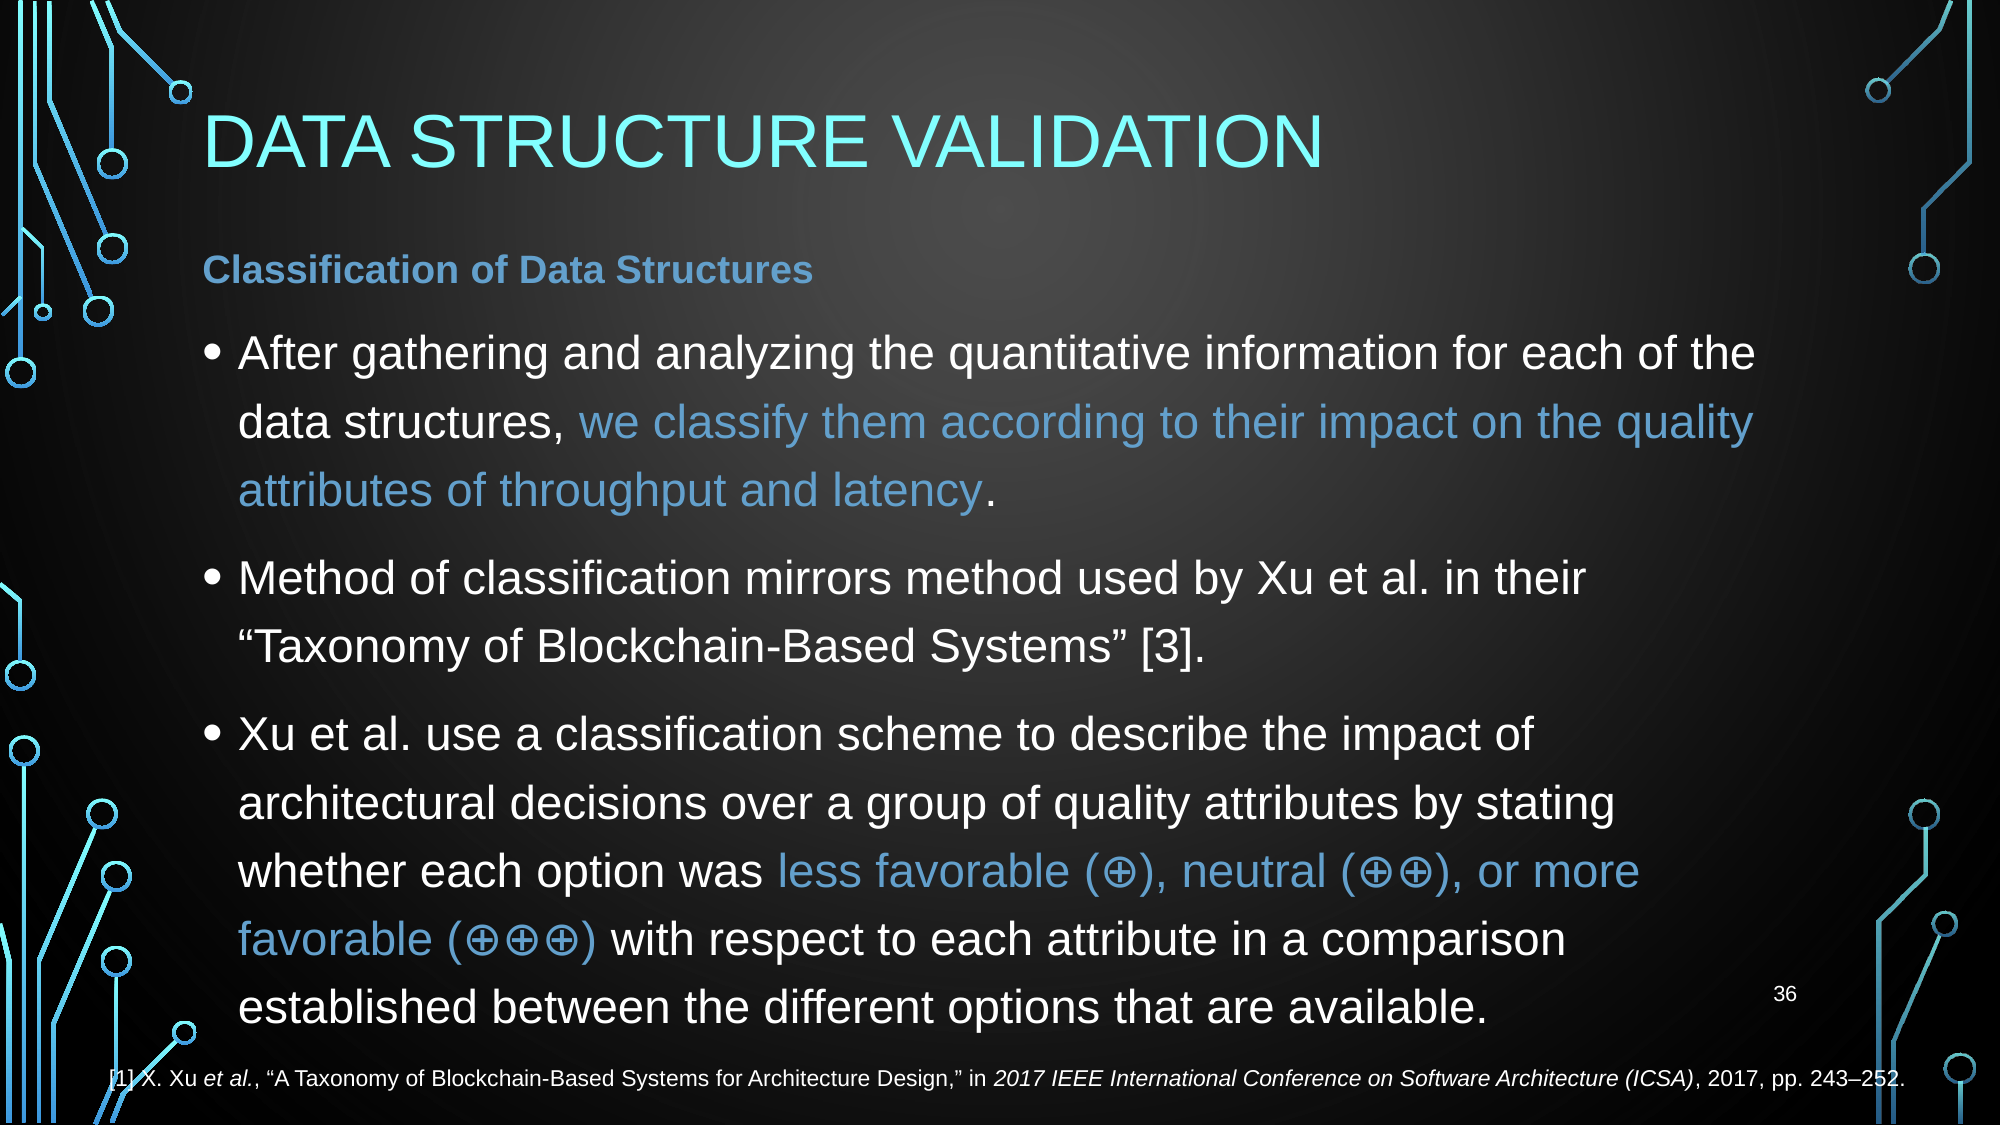

# Data structure Validation
Classification of Data Structures
After gathering and analyzing the quantitative information for each of the data structures, we classify them according to their impact on the quality attributes of throughput and latency.
Method of classification mirrors method used by Xu et al. in their “Taxonomy of Blockchain-Based Systems” [3].
Xu et al. use a classification scheme to describe the impact of architectural decisions over a group of quality attributes by stating whether each option was less favorable (⊕), neutral (⊕⊕), or more favorable (⊕⊕⊕) with respect to each attribute in a comparison established between the different options that are available.

36
[1] X. Xu et al., “A Taxonomy of Blockchain-Based Systems for Architecture Design,” in 2017 IEEE International Conference on Software Architecture (ICSA), 2017, pp. 243–252.